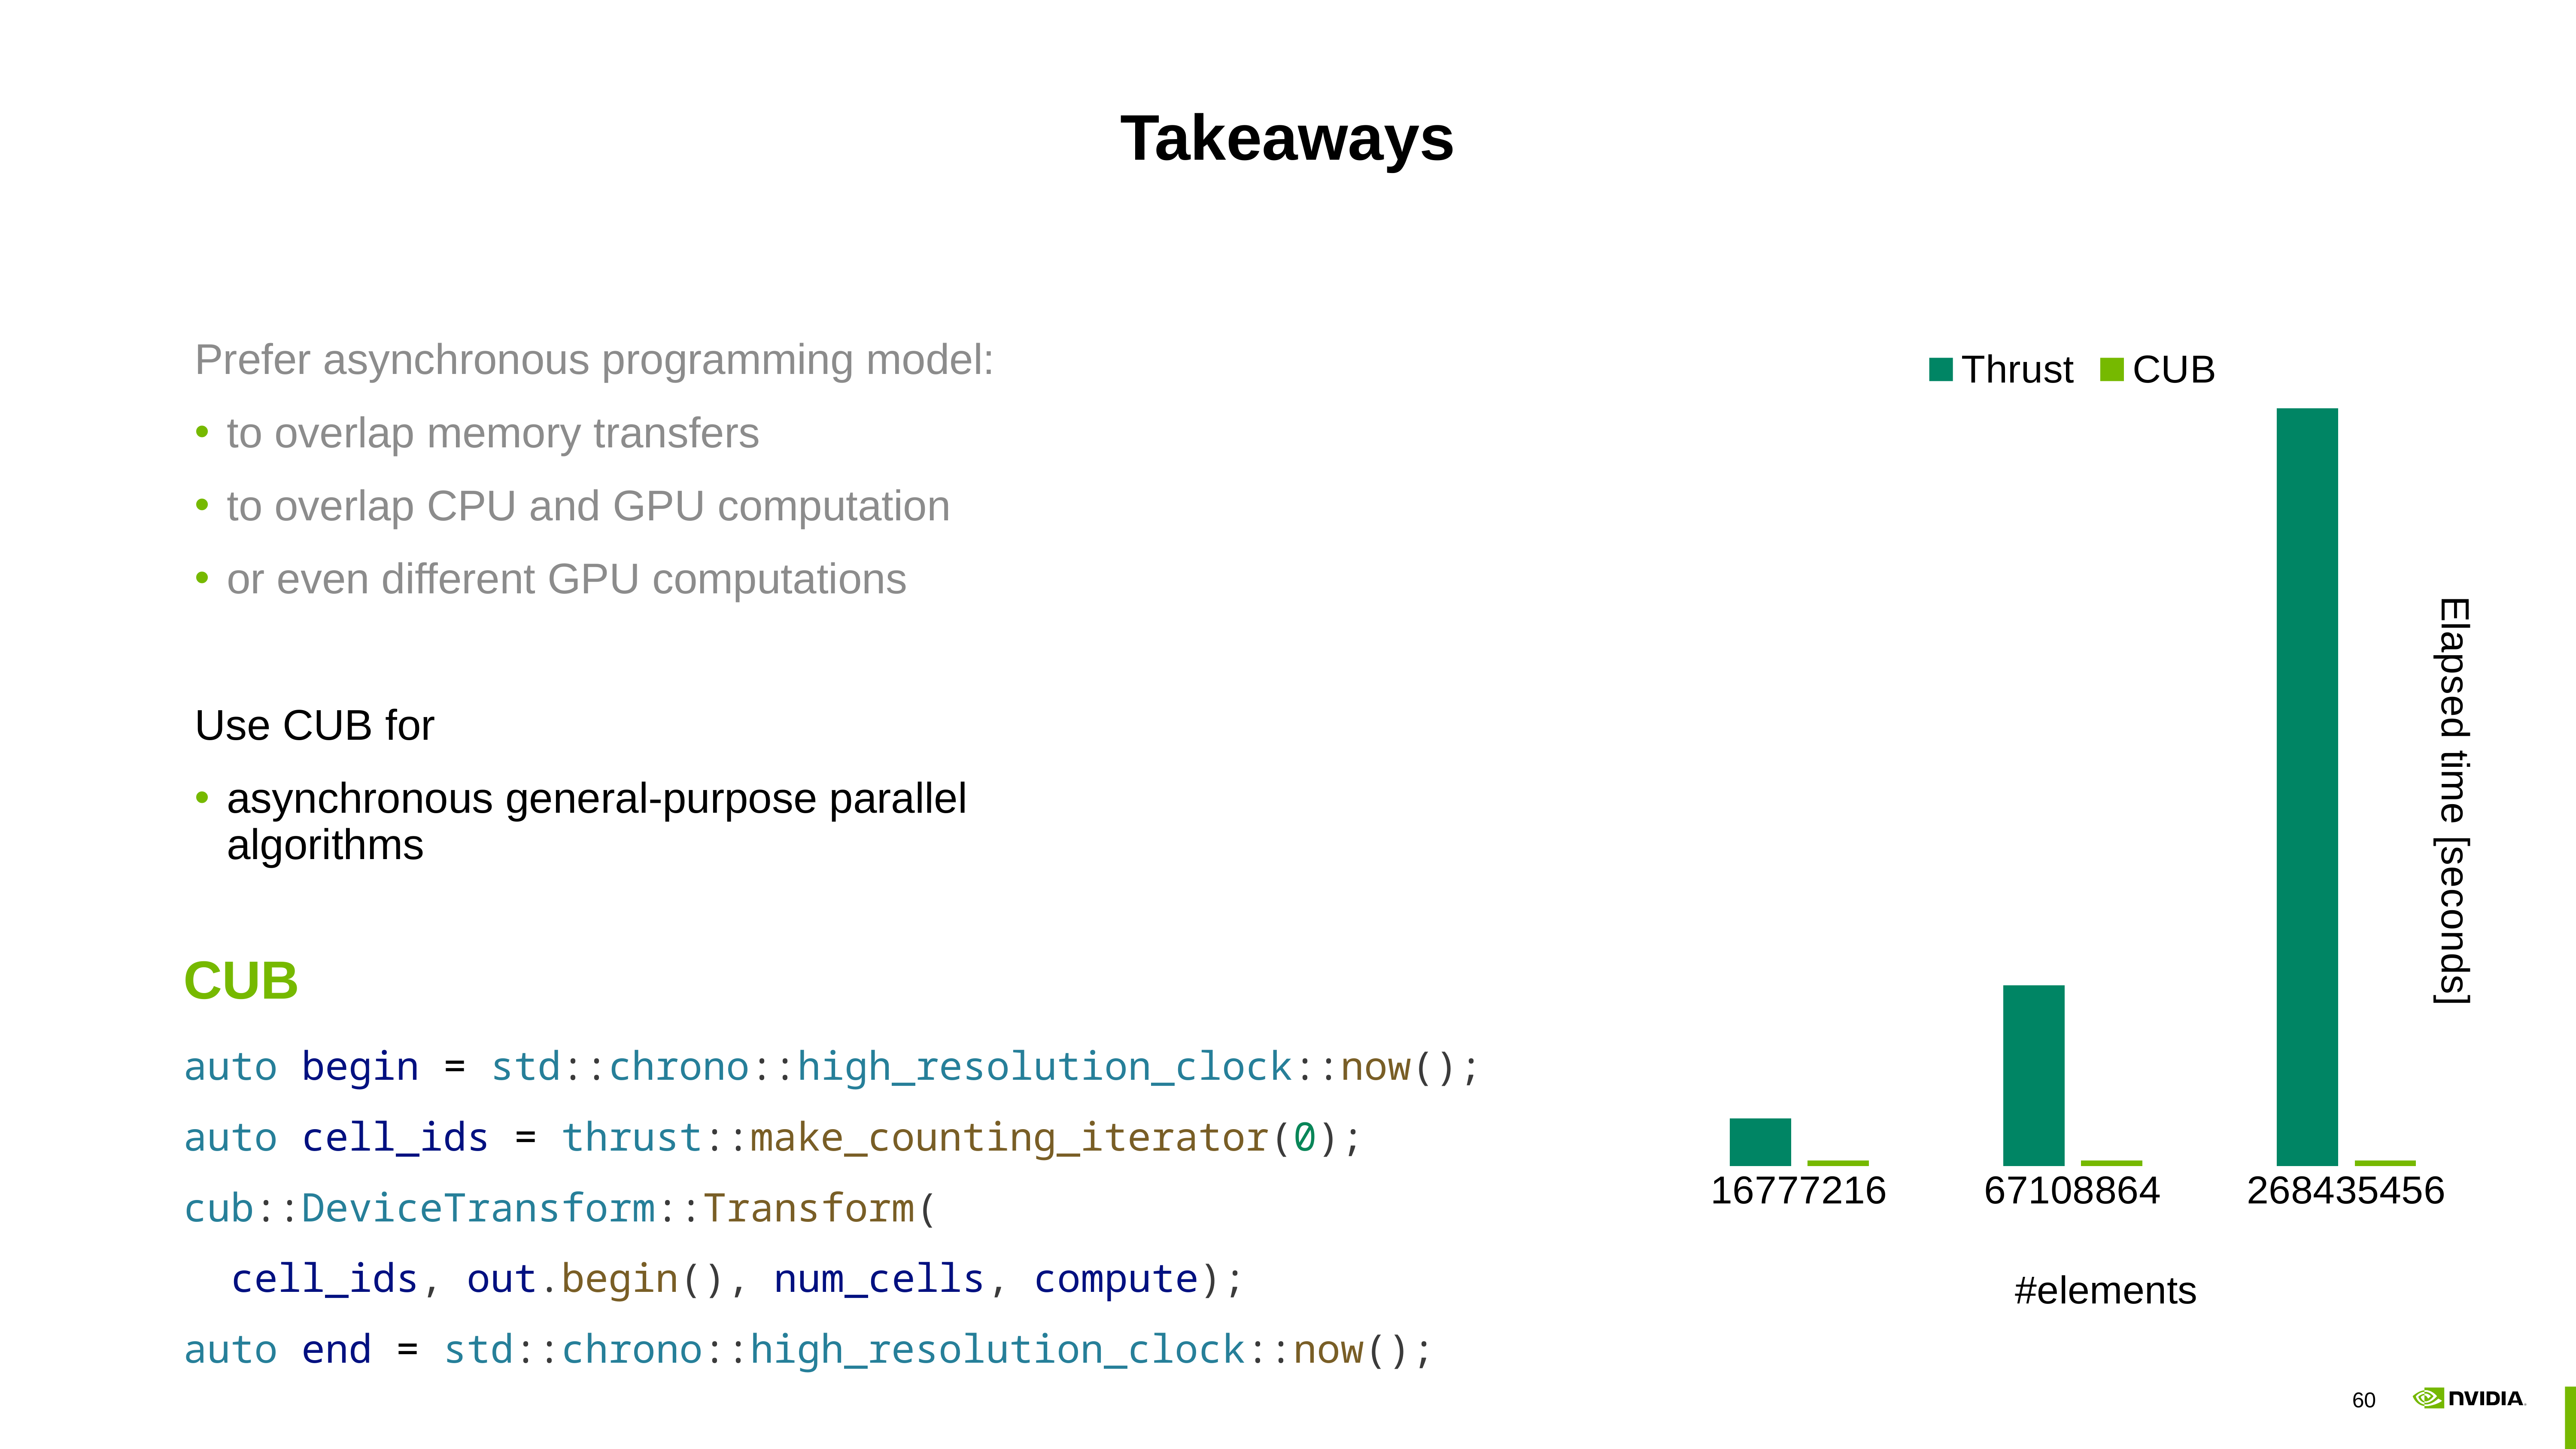

# Takeaways
Prefer asynchronous programming model:
to overlap memory transfers
to overlap CPU and GPU computation
or even different GPU computations

Use CUB for
asynchronous general-purpose parallel algorithms

### Chart

| Category | Thrust | CUB |
|---|---|---|
| 16777216 | 0.000178 | 2.099e-05 |
| 67108864 | 0.000677 | 2.099e-05 |
| 268435456 | 0.002838 | 2.099e-05 |
CUB
auto begin = std::chrono::high_resolution_clock::now();
auto cell_ids = thrust::make_counting_iterator(0);
cub::DeviceTransform::Transform(
  cell_ids, out.begin(), num_cells, compute);
auto end = std::chrono::high_resolution_clock::now();